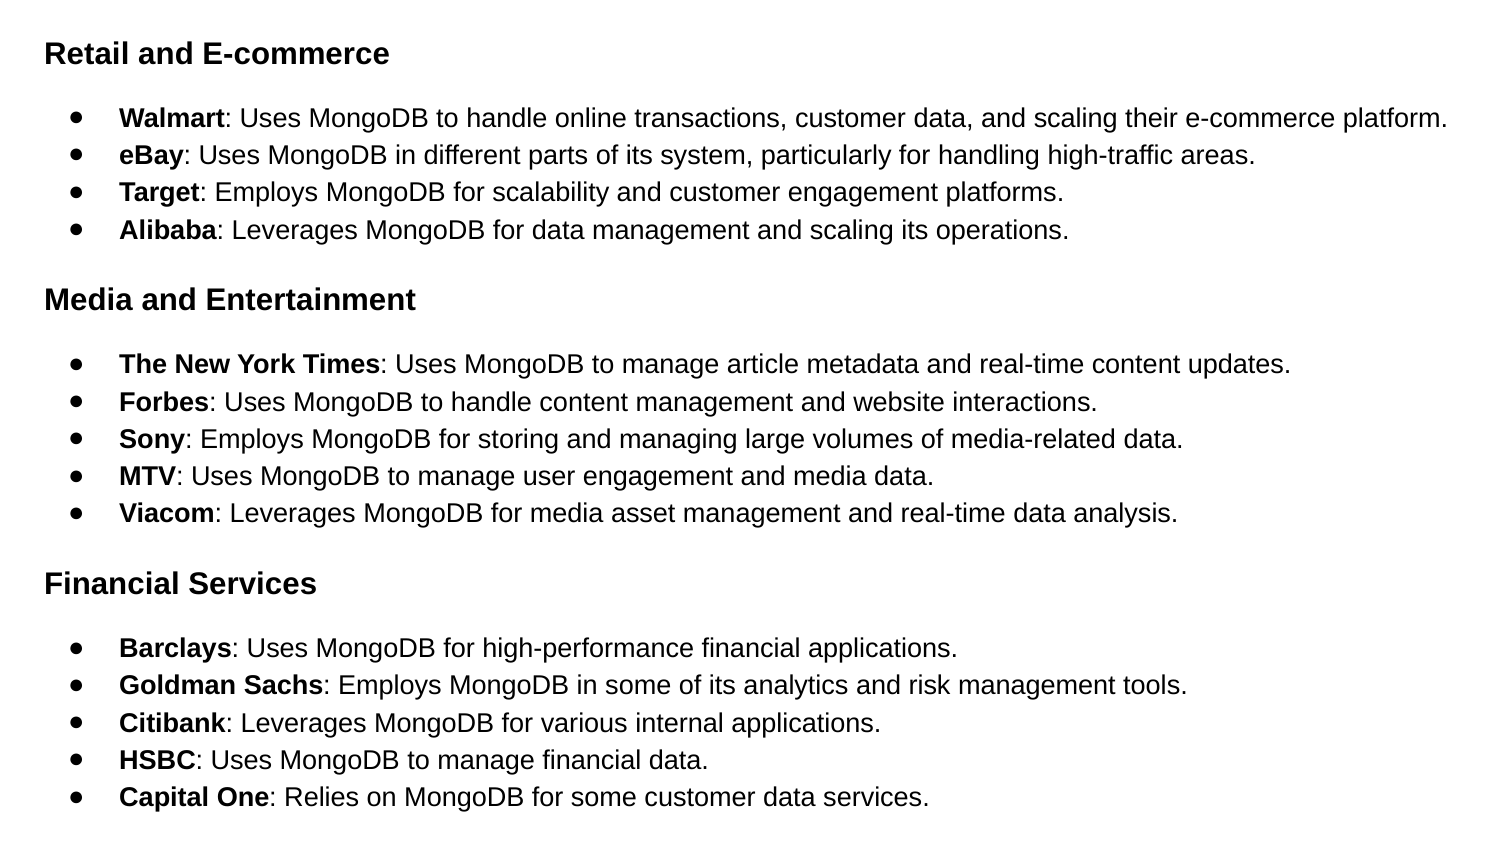

Retail and E-commerce
Walmart: Uses MongoDB to handle online transactions, customer data, and scaling their e-commerce platform.
eBay: Uses MongoDB in different parts of its system, particularly for handling high-traffic areas.
Target: Employs MongoDB for scalability and customer engagement platforms.
Alibaba: Leverages MongoDB for data management and scaling its operations.
Media and Entertainment
The New York Times: Uses MongoDB to manage article metadata and real-time content updates.
Forbes: Uses MongoDB to handle content management and website interactions.
Sony: Employs MongoDB for storing and managing large volumes of media-related data.
MTV: Uses MongoDB to manage user engagement and media data.
Viacom: Leverages MongoDB for media asset management and real-time data analysis.
Financial Services
Barclays: Uses MongoDB for high-performance financial applications.
Goldman Sachs: Employs MongoDB in some of its analytics and risk management tools.
Citibank: Leverages MongoDB for various internal applications.
HSBC: Uses MongoDB to manage financial data.
Capital One: Relies on MongoDB for some customer data services.